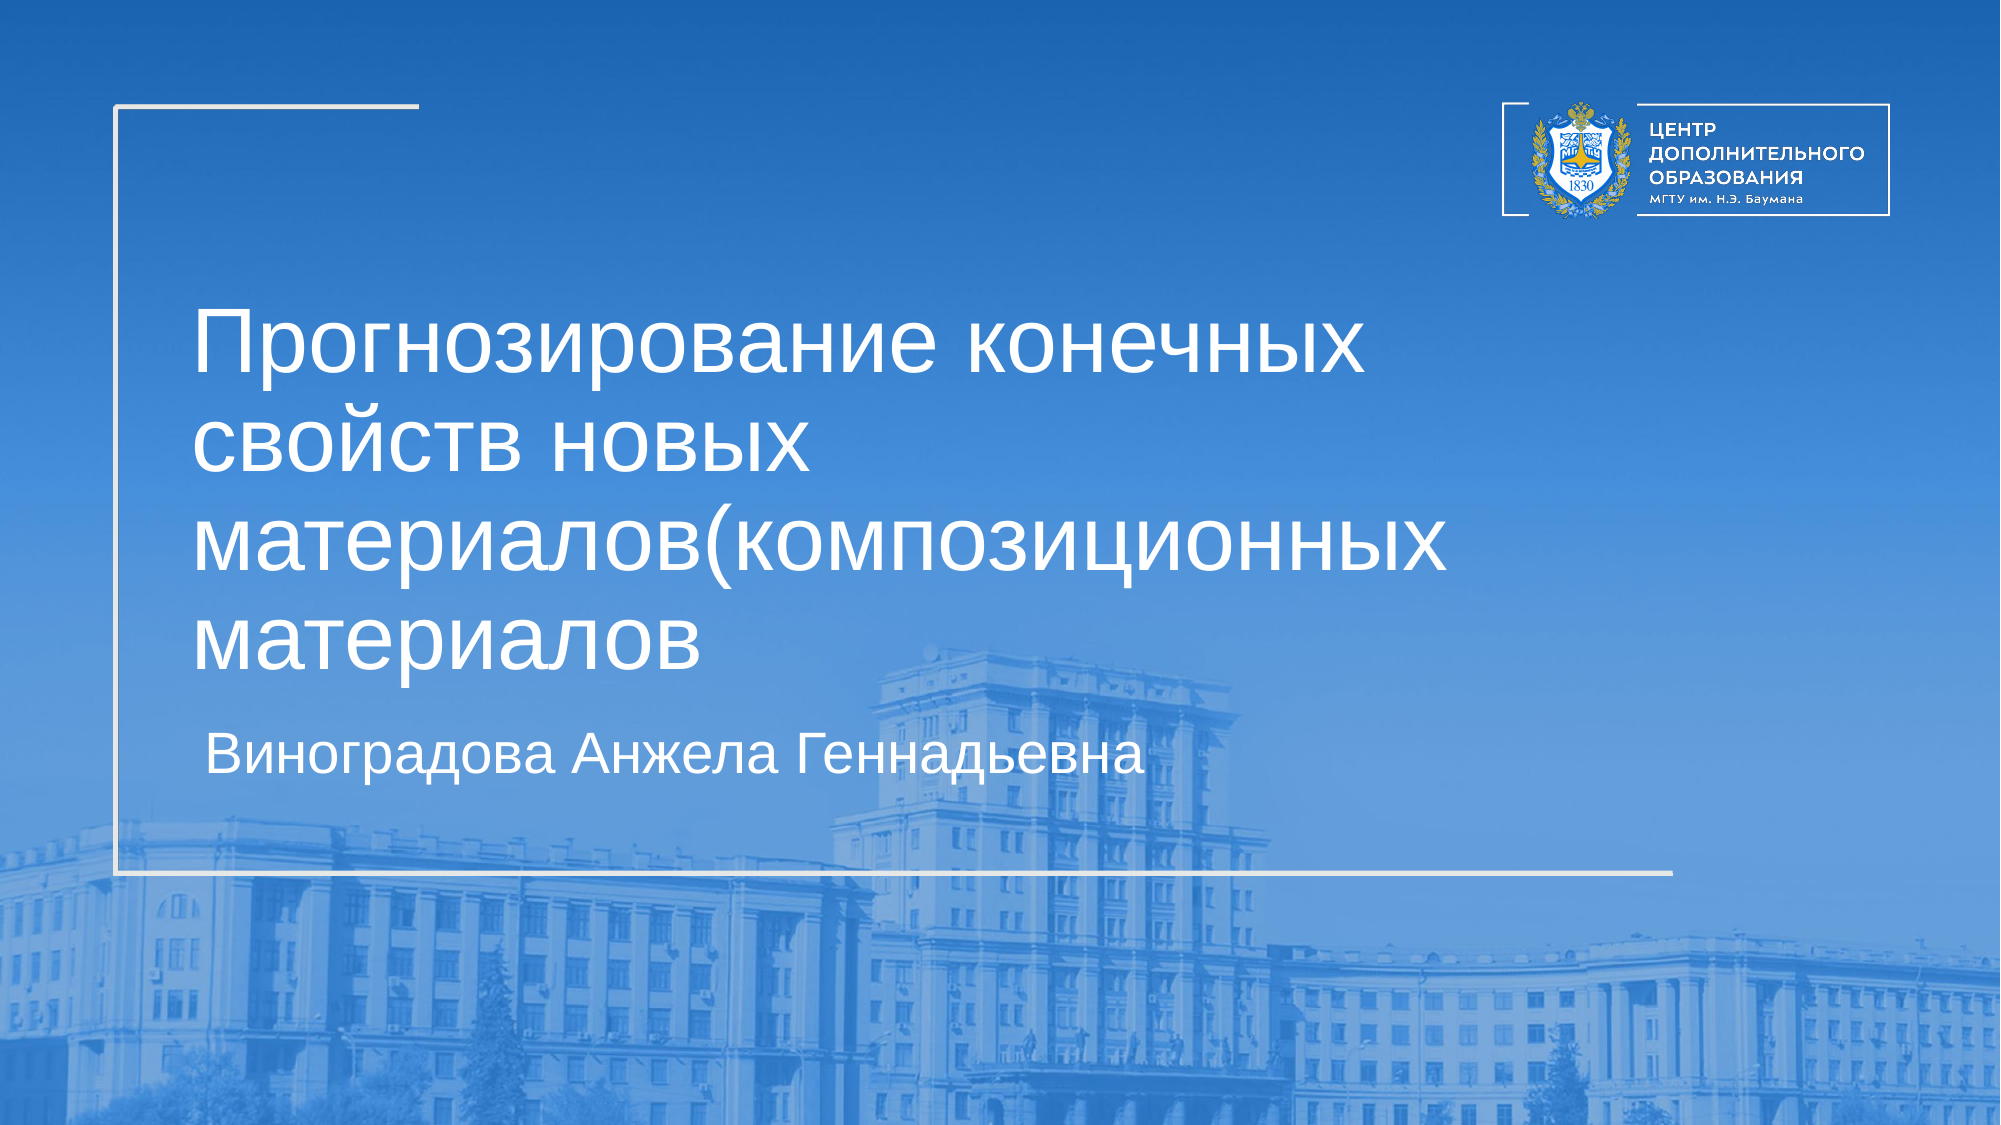

# Прогнозирование конечных свойств новых материалов(композиционных материалов
Виноградова Анжела Геннадьевна